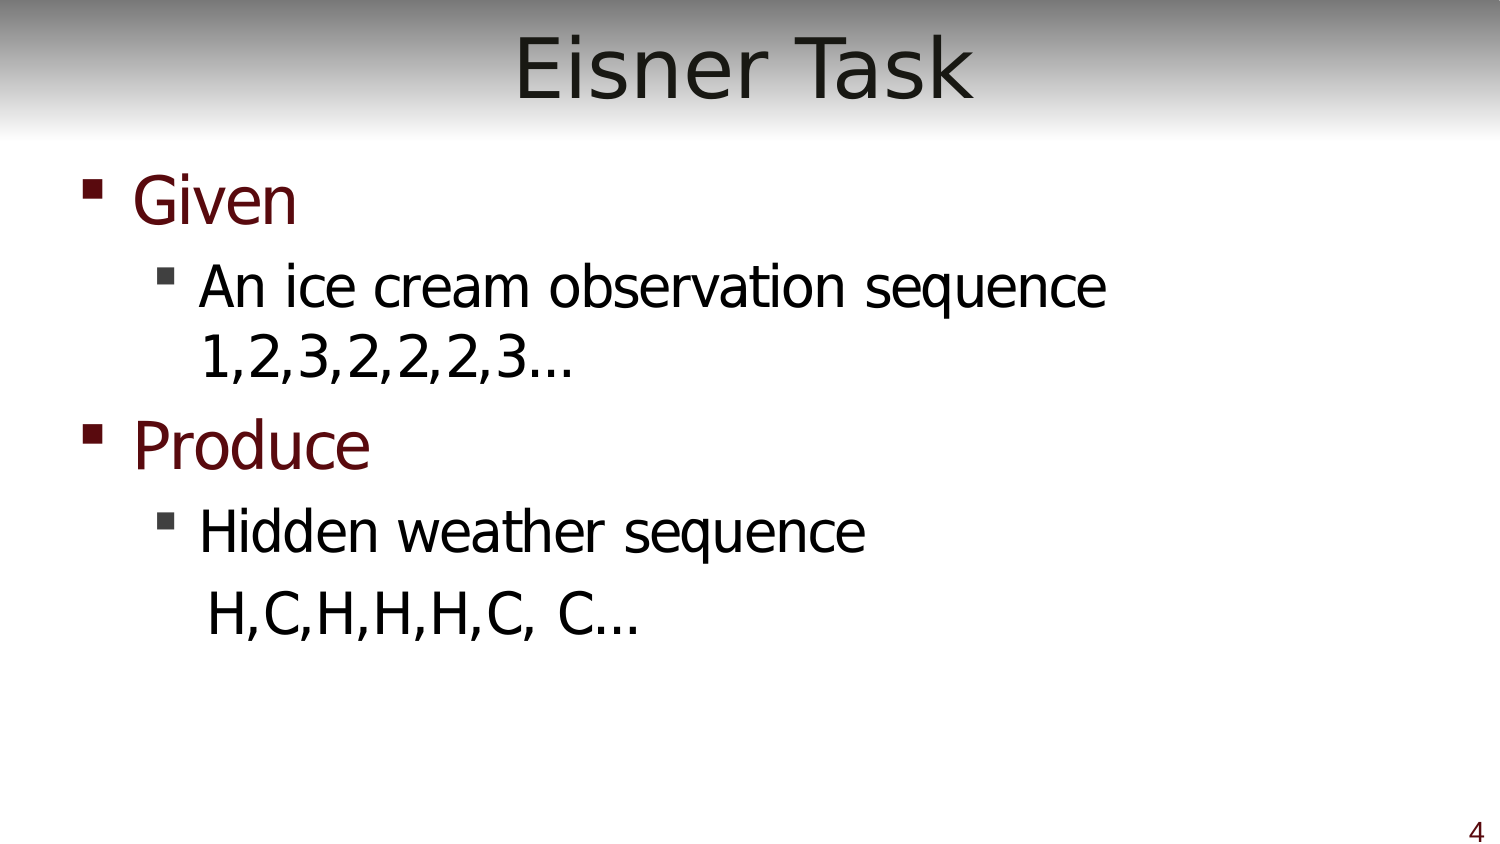

# Eisner Task
Given
An ice cream observation sequence 1,2,3,2,2,2,3…
Produce
Hidden weather sequence
   H,C,H,H,H,C, C…
4